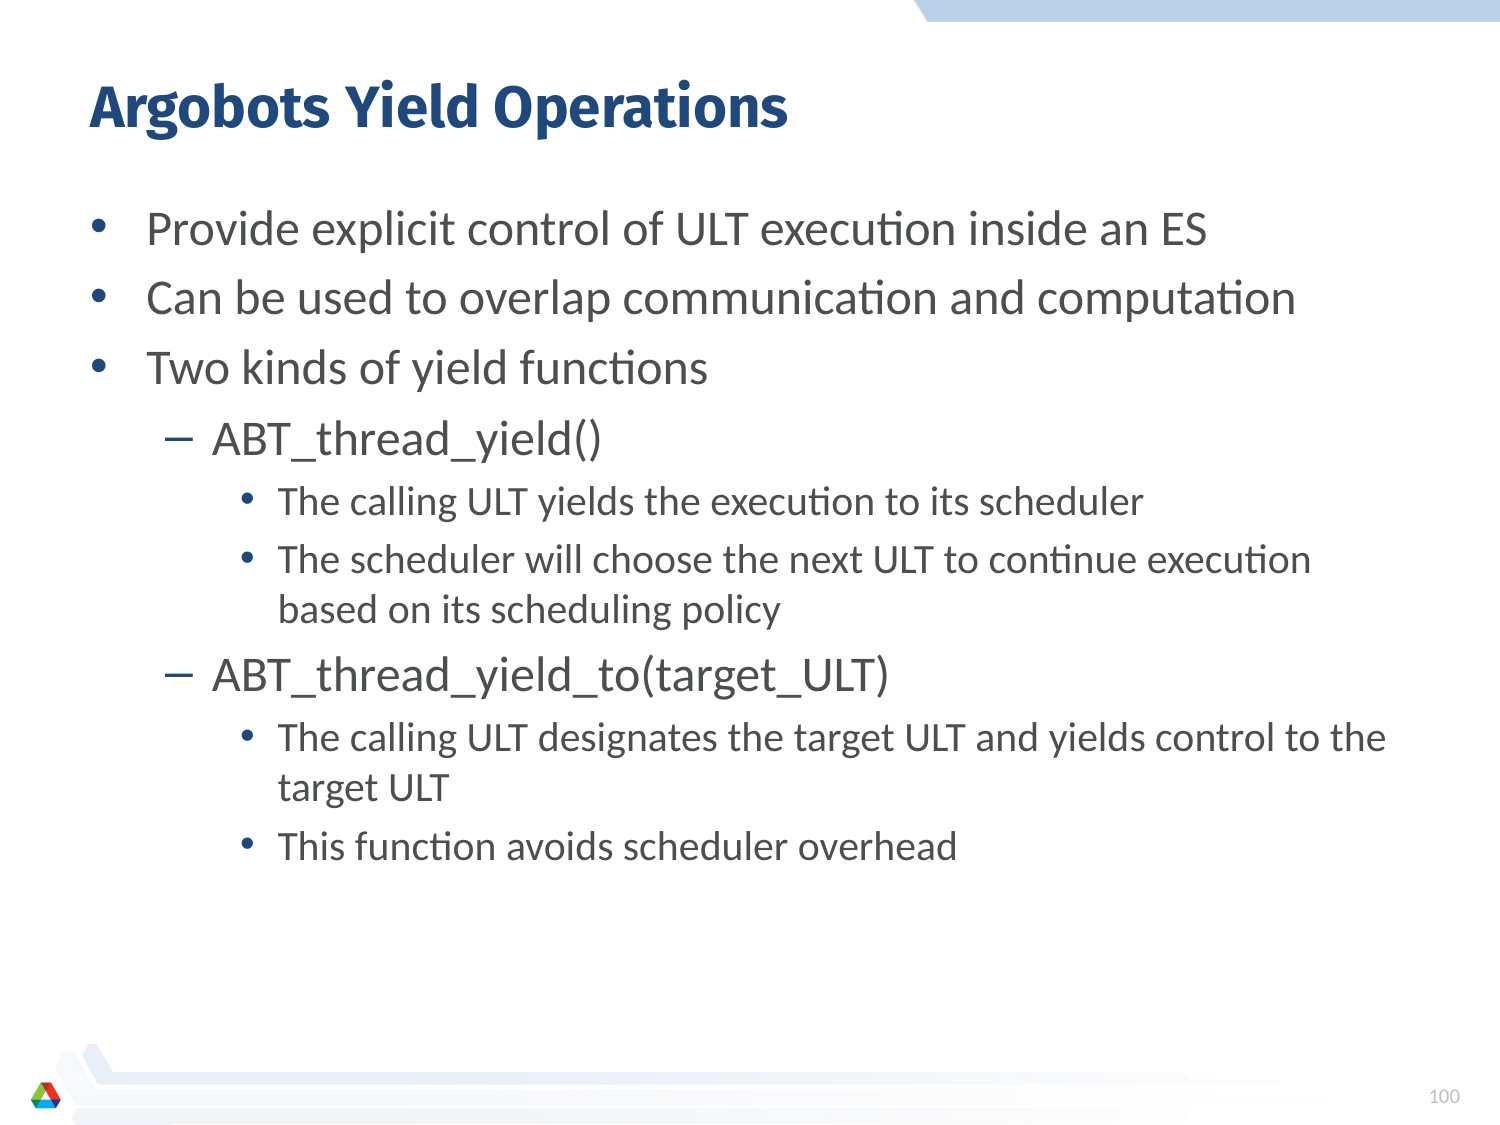

# Argobots Yield Operations
Provide explicit control of ULT execution inside an ES
Can be used to overlap communication and computation
Two kinds of yield functions
ABT_thread_yield()
The calling ULT yields the execution to its scheduler
The scheduler will choose the next ULT to continue execution based on its scheduling policy
ABT_thread_yield_to(target_ULT)
The calling ULT designates the target ULT and yields control to the target ULT
This function avoids scheduler overhead
100